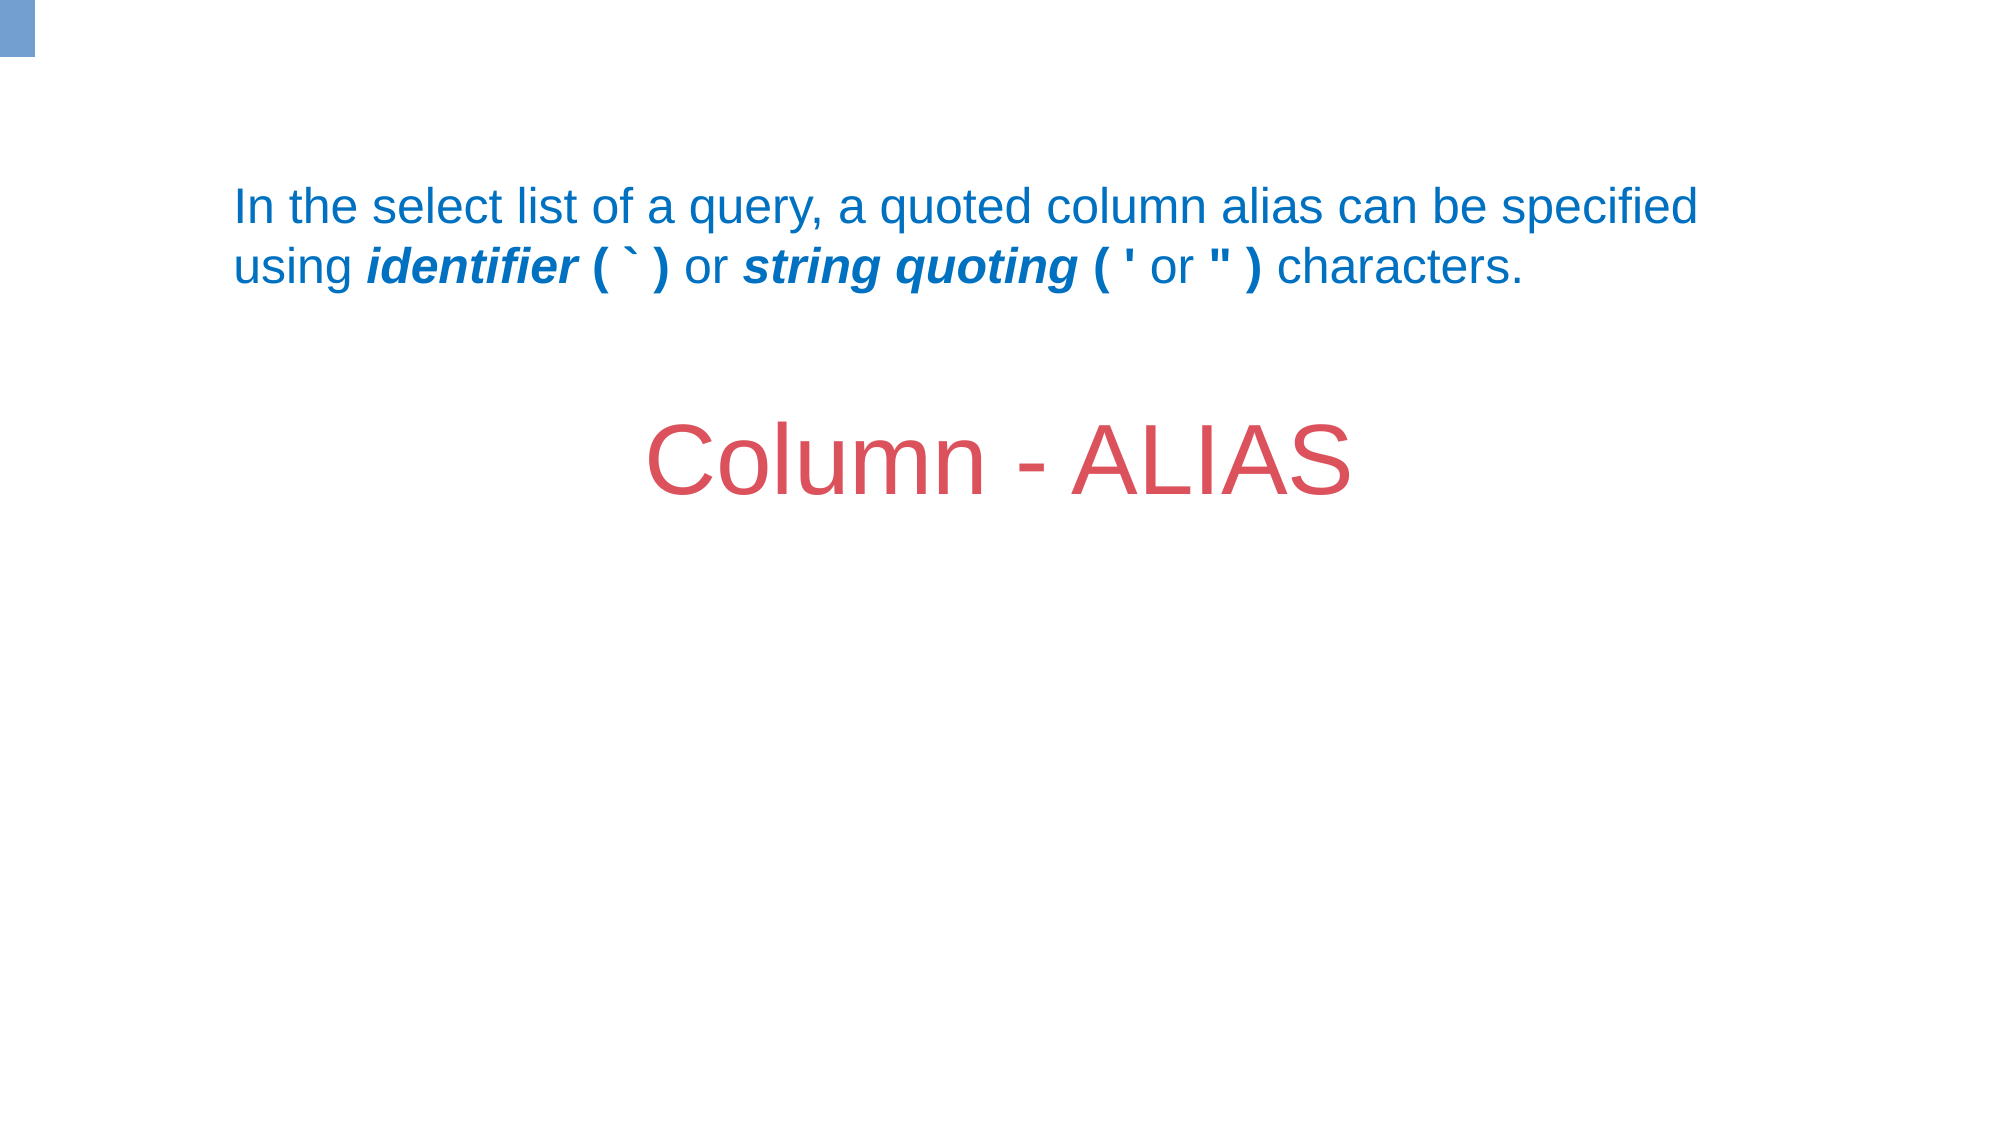

In the select list of a query, a quoted column alias can be specified using identifier ( ` ) or string quoting ( ' or " ) characters.
Column - ALIAS

SELECT 'HELLO' ' WORLD';

SELECT 'HELLO' AS ' WORLD';

SELECT ENAME `EmployeeName` FROM EMP;

SELECT ENAME AS `EmployeeName` FROM EMP;